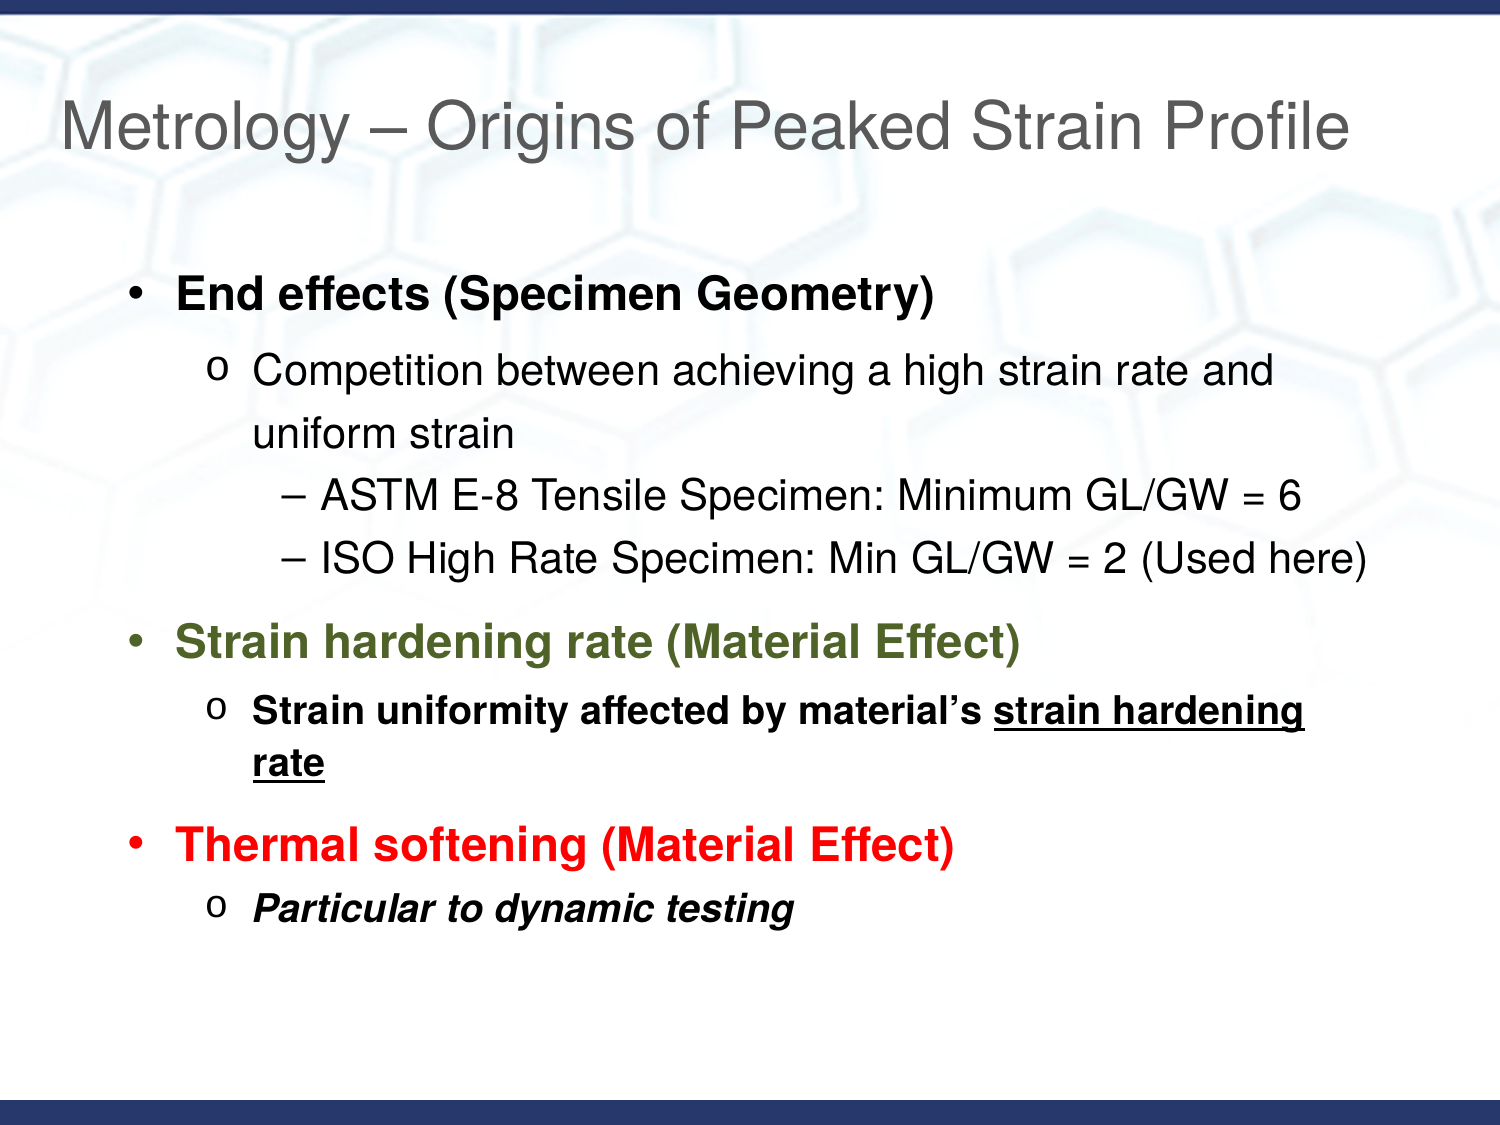

Metrology – Origins of Peaked Strain Profile
End effects (Specimen Geometry)
Competition between achieving a high strain rate and uniform strain
ASTM E-8 Tensile Specimen: Minimum GL/GW = 6
ISO High Rate Specimen: Min GL/GW = 2 (Used here)
Strain hardening rate (Material Effect)
Strain uniformity affected by material’s strain hardening rate
Thermal softening (Material Effect)
Particular to dynamic testing